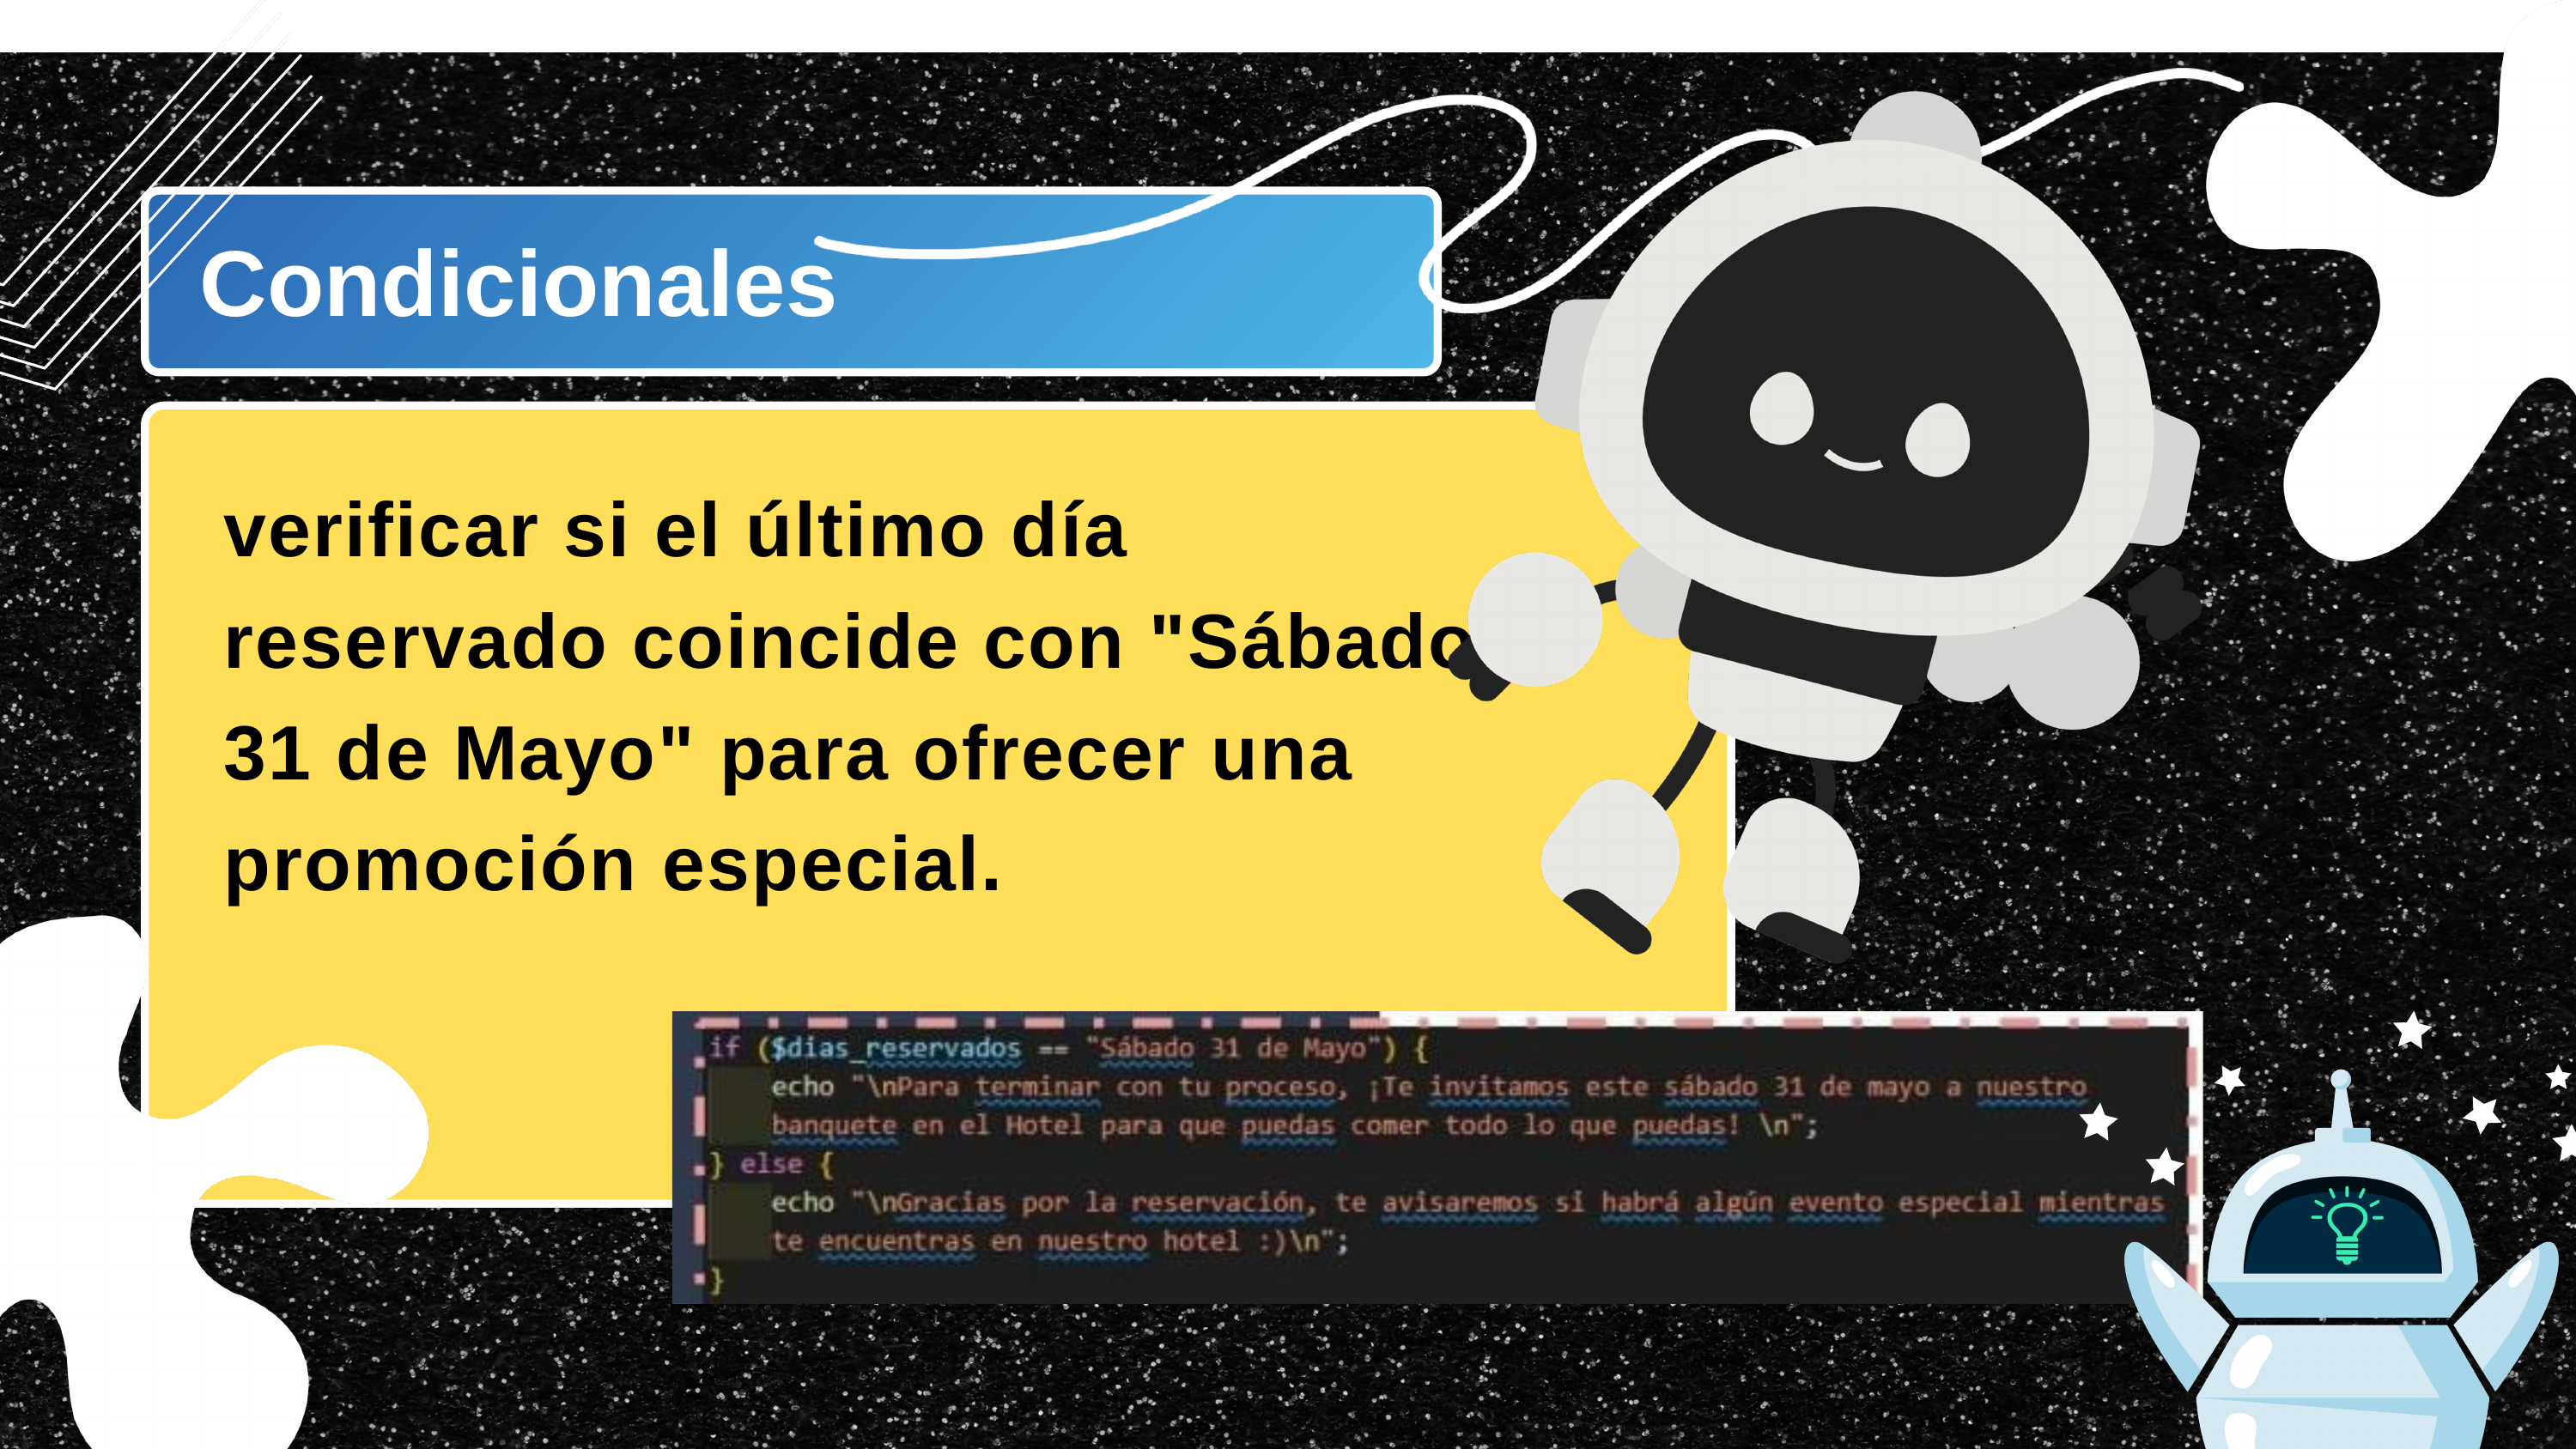

Condicionales

verificar si el último día reservado coincide con "Sábado 31 de Mayo" para ofrecer una promoción especial.